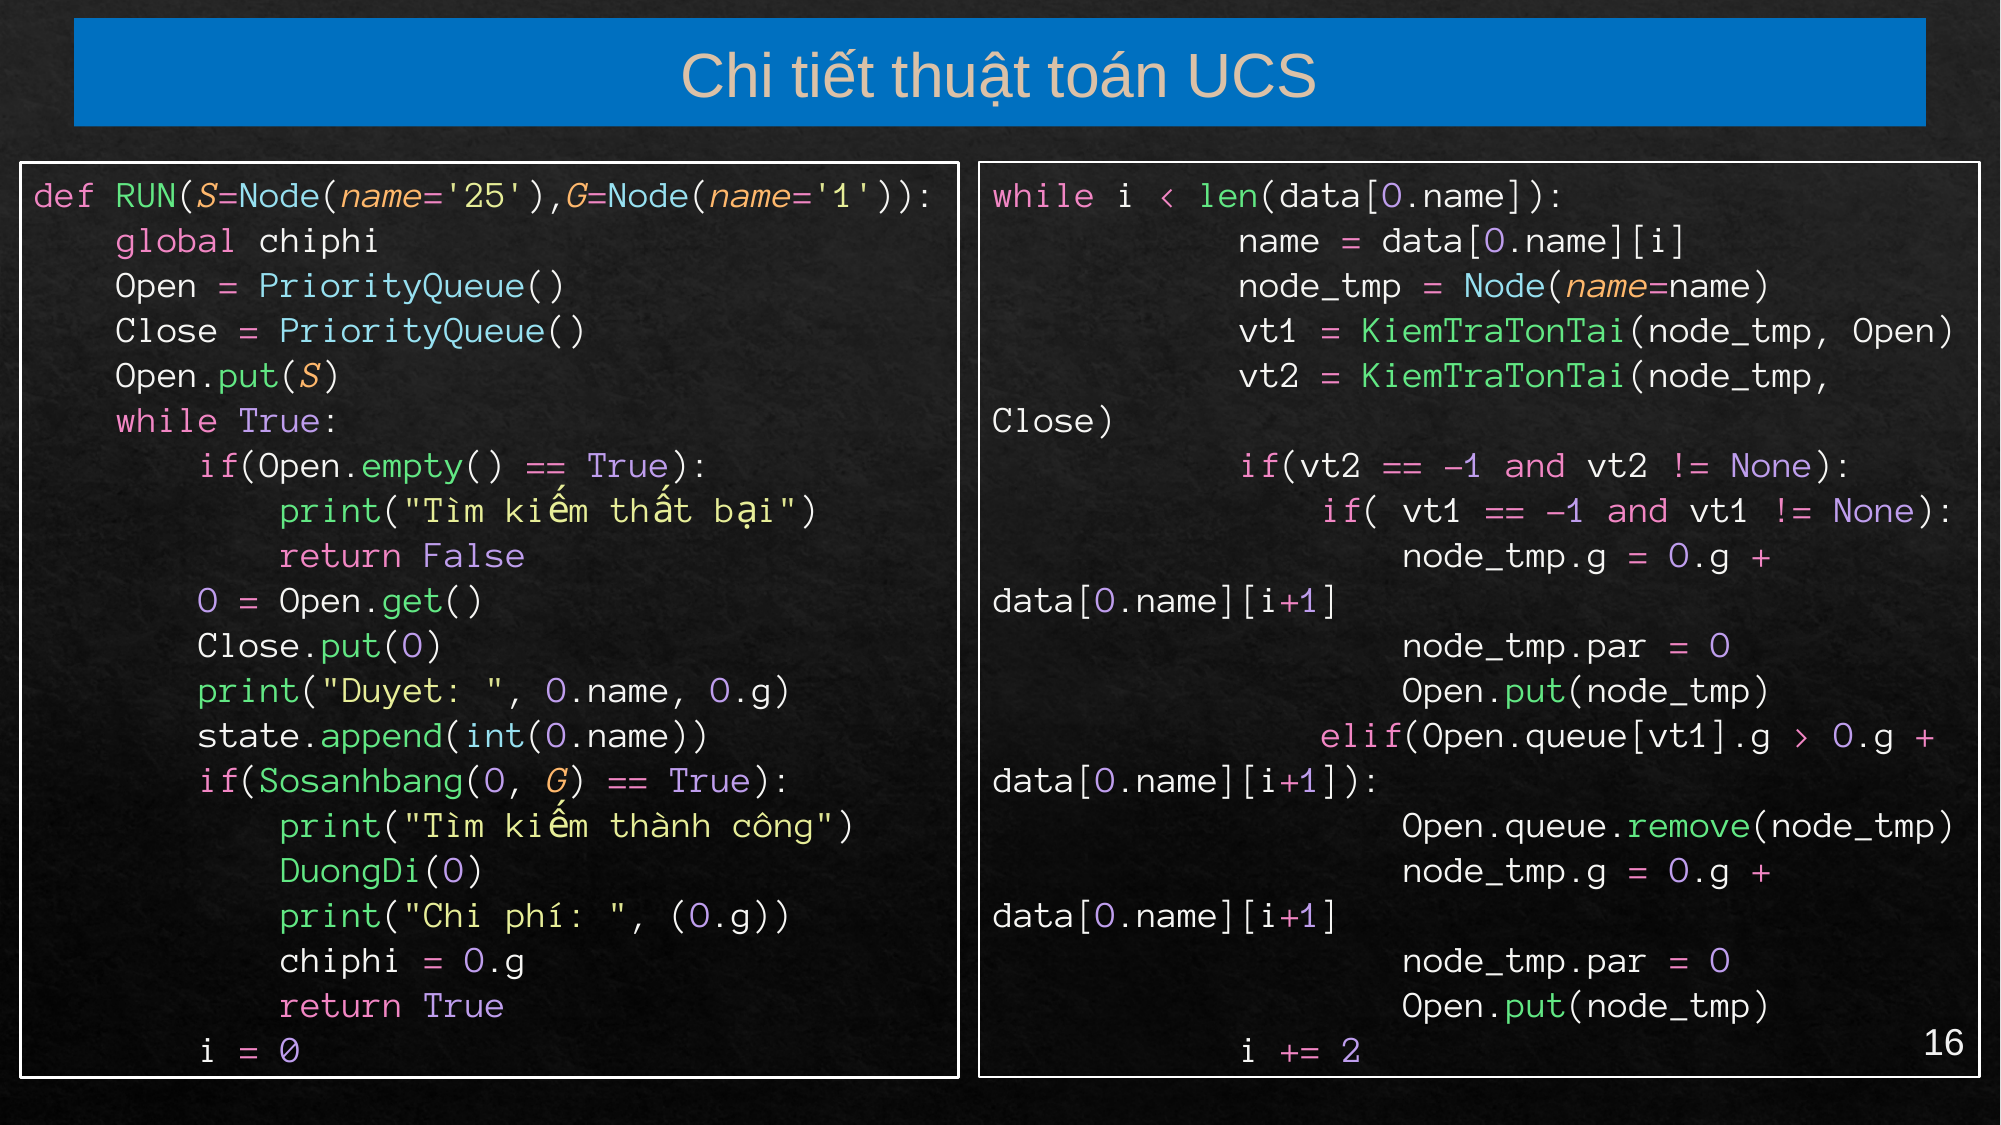

Chi tiết thuật toán UCS
def RUN(S=Node(name='25'),G=Node(name='1')):
    global chiphi
    Open = PriorityQueue()
    Close = PriorityQueue()
    Open.put(S)
    while True:
        if(Open.empty() == True):
            print("Tìm kiếm thất bại")
            return False
        O = Open.get()
        Close.put(O)
        print("Duyet: ", O.name, O.g)
        state.append(int(O.name))
        if(Sosanhbang(O, G) == True):
            print("Tìm kiếm thành công")
            DuongDi(O)
            print("Chi phí: ", (O.g))
            chiphi = O.g
            return True
        i = 0
while i < len(data[O.name]):
            name = data[O.name][i]
            node_tmp = Node(name=name)
            vt1 = KiemTraTonTai(node_tmp, Open)
            vt2 = KiemTraTonTai(node_tmp, Close)
            if(vt2 == -1 and vt2 != None):
                if( vt1 == -1 and vt1 != None):
                    node_tmp.g = O.g + data[O.name][i+1]
                    node_tmp.par = O
                    Open.put(node_tmp)
                elif(Open.queue[vt1].g > O.g + data[O.name][i+1]):
                    Open.queue.remove(node_tmp)
                    node_tmp.g = O.g + data[O.name][i+1]
                    node_tmp.par = O
                    Open.put(node_tmp)
            i += 2
16